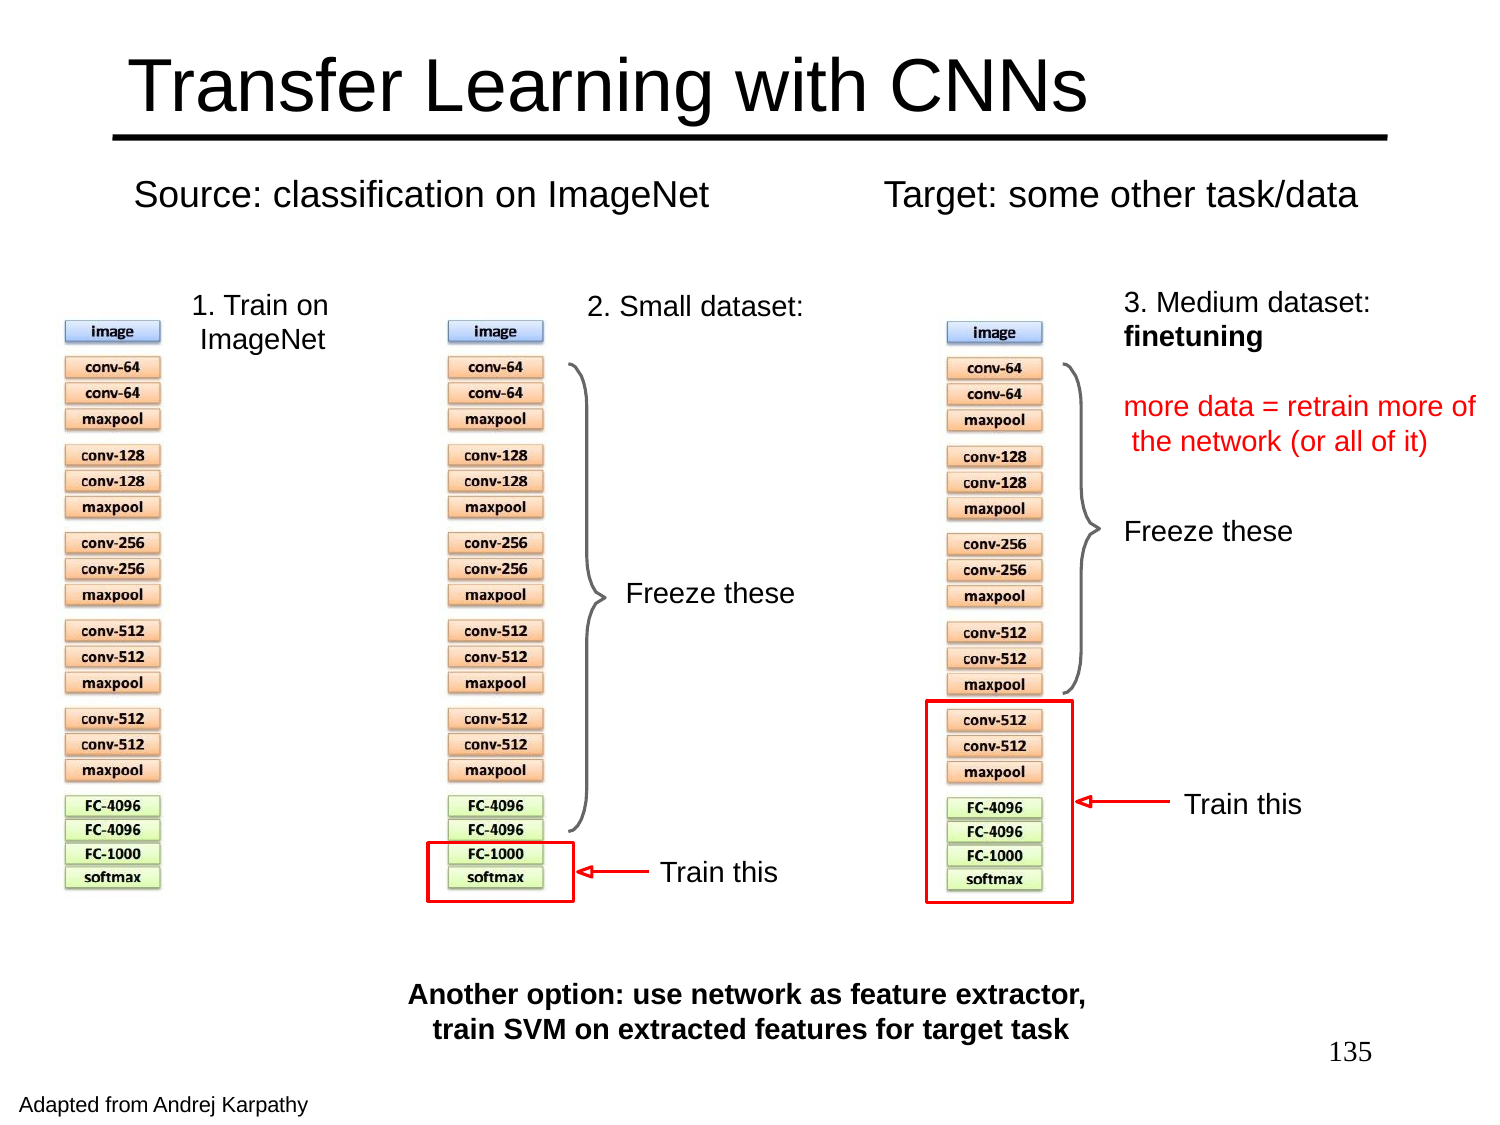

# Transfer Learning with CNNs
Source: classification on ImageNet 		Target: some other task/data
3. Medium dataset:
finetuning

more data = retrain more of  the network (or all of it)
Freeze these

Train this

Lecture 11 - 29
1. Train on  ImageNet
2. Small dataset:

Freeze these

Train this

Another option: use network as feature extractor,
train SVM on extracted features for target task
135
Adapted from Andrej Karpathy